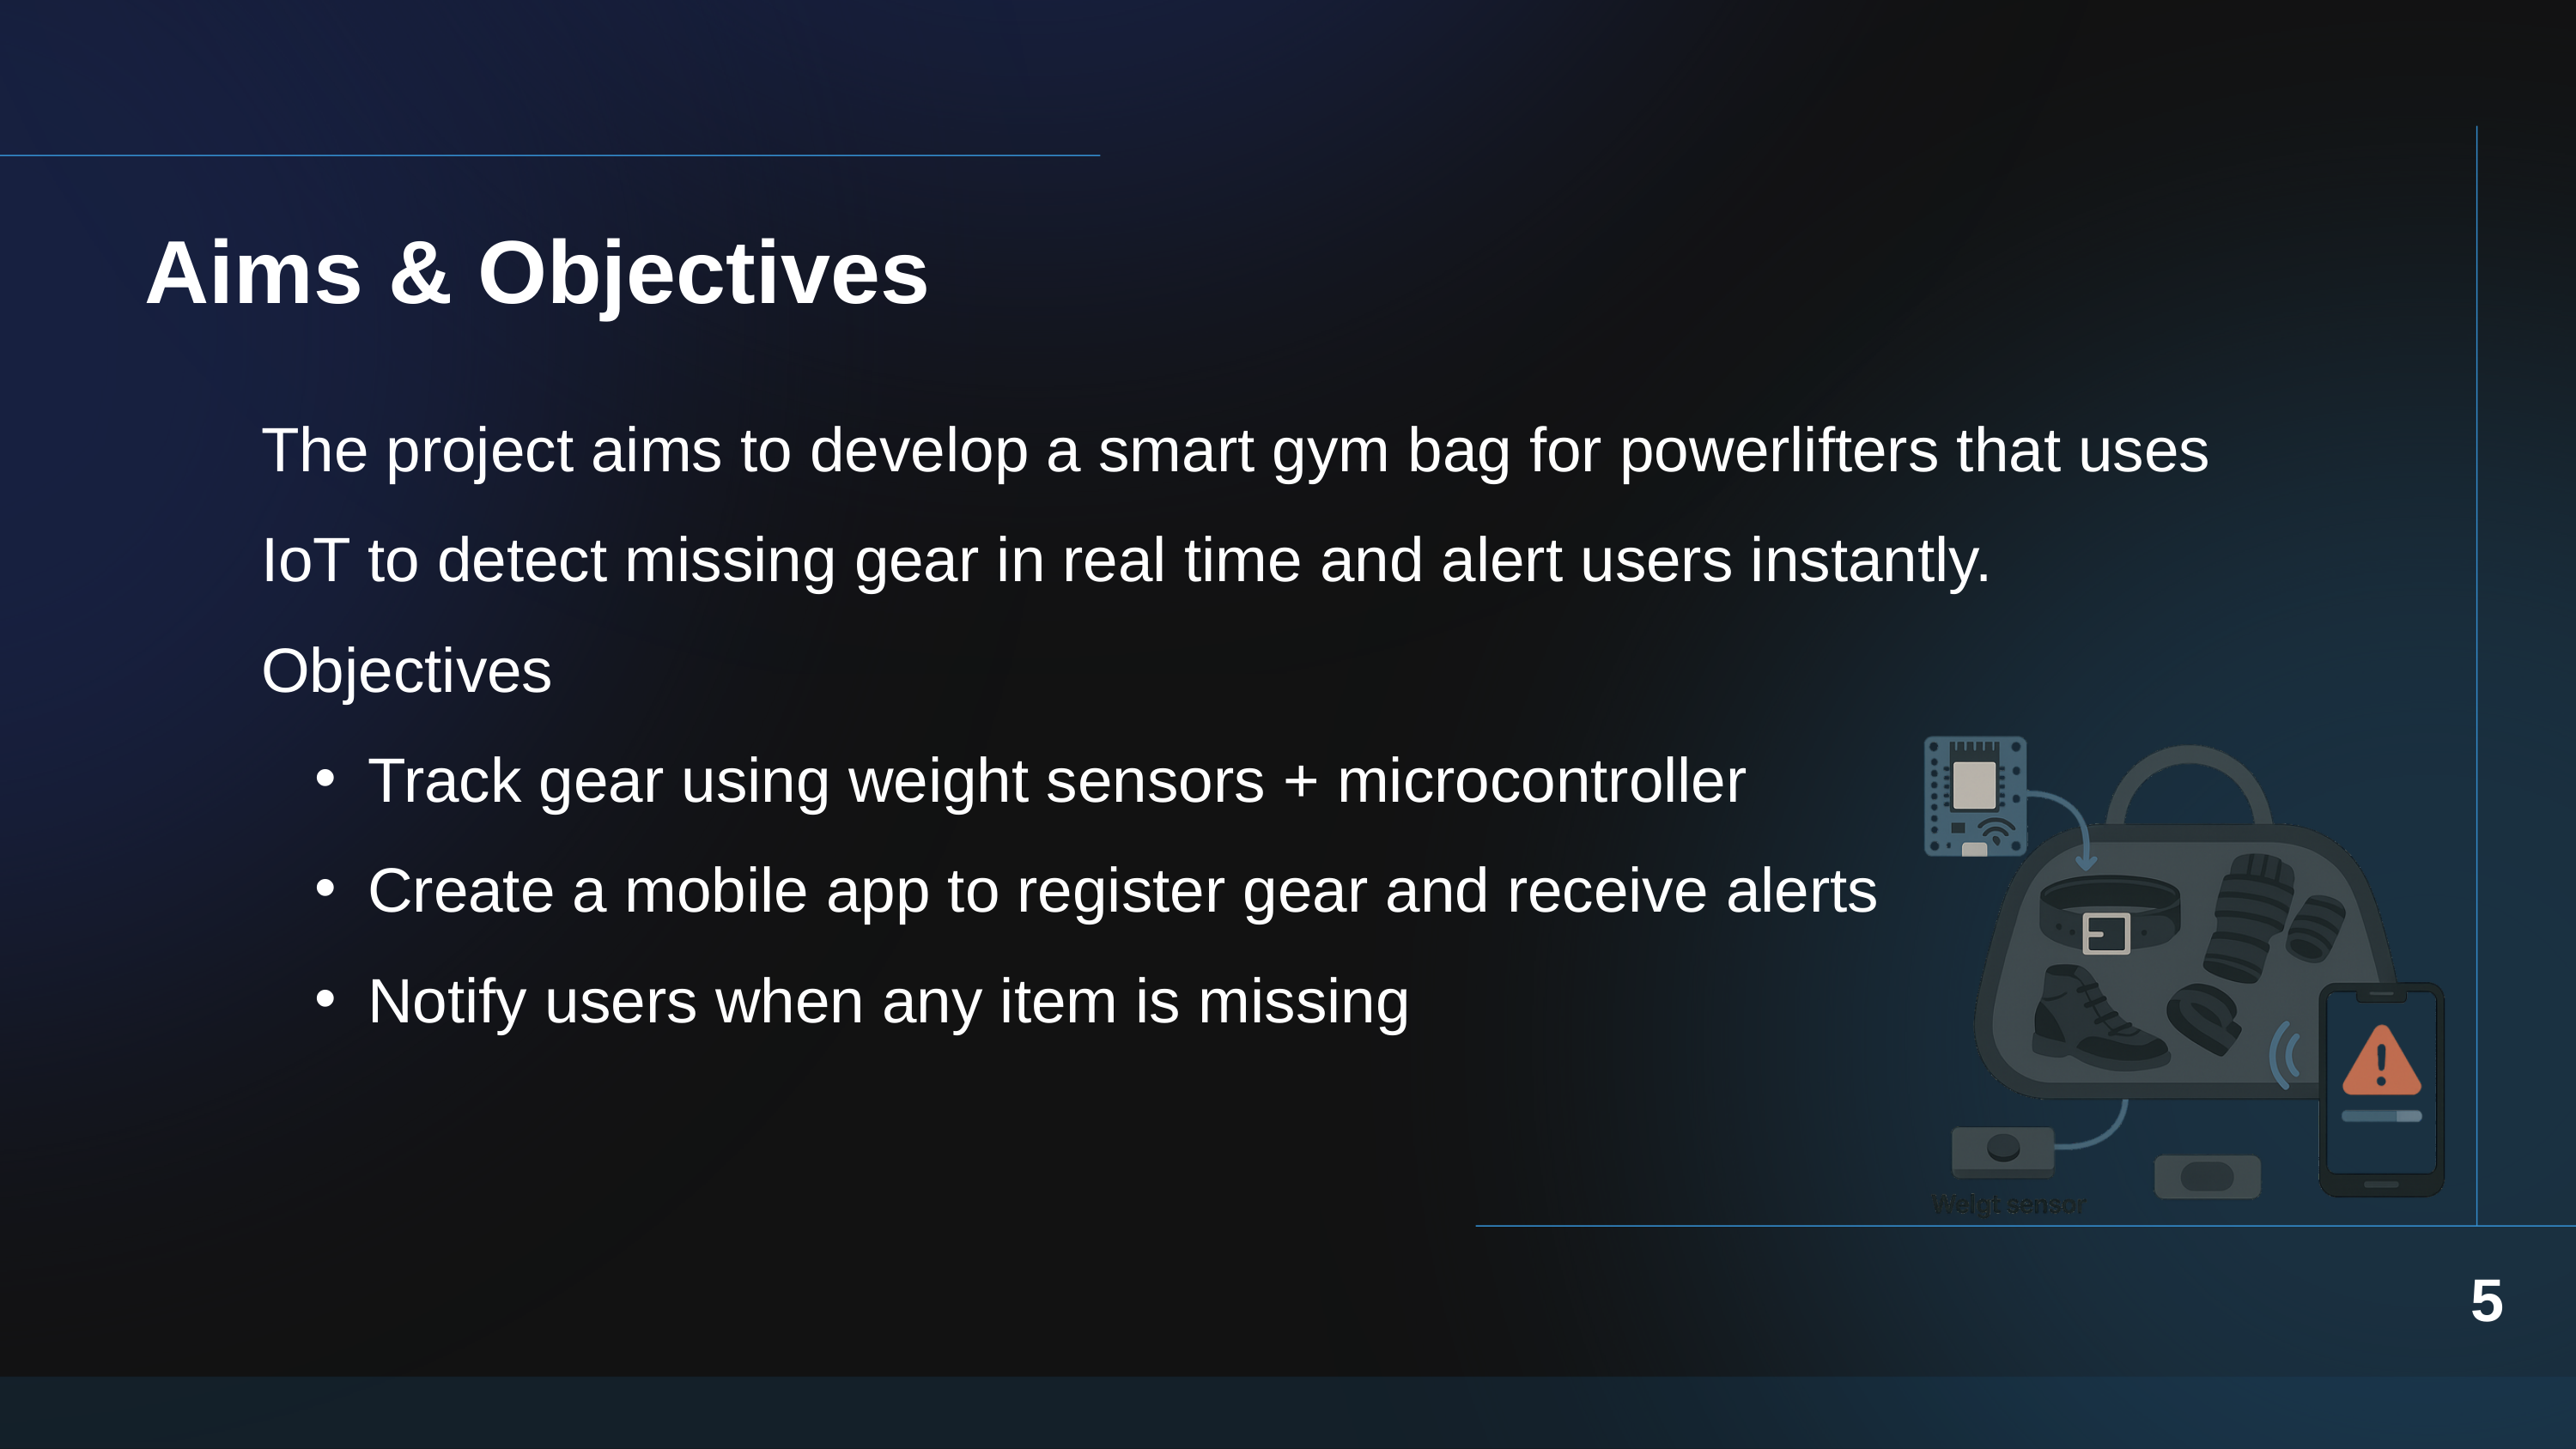

Aims & Objectives
The project aims to develop a smart gym bag for powerlifters that uses IoT to detect missing gear in real time and alert users instantly.
Objectives
Track gear using weight sensors + microcontroller
Create a mobile app to register gear and receive alerts
Notify users when any item is missing

5